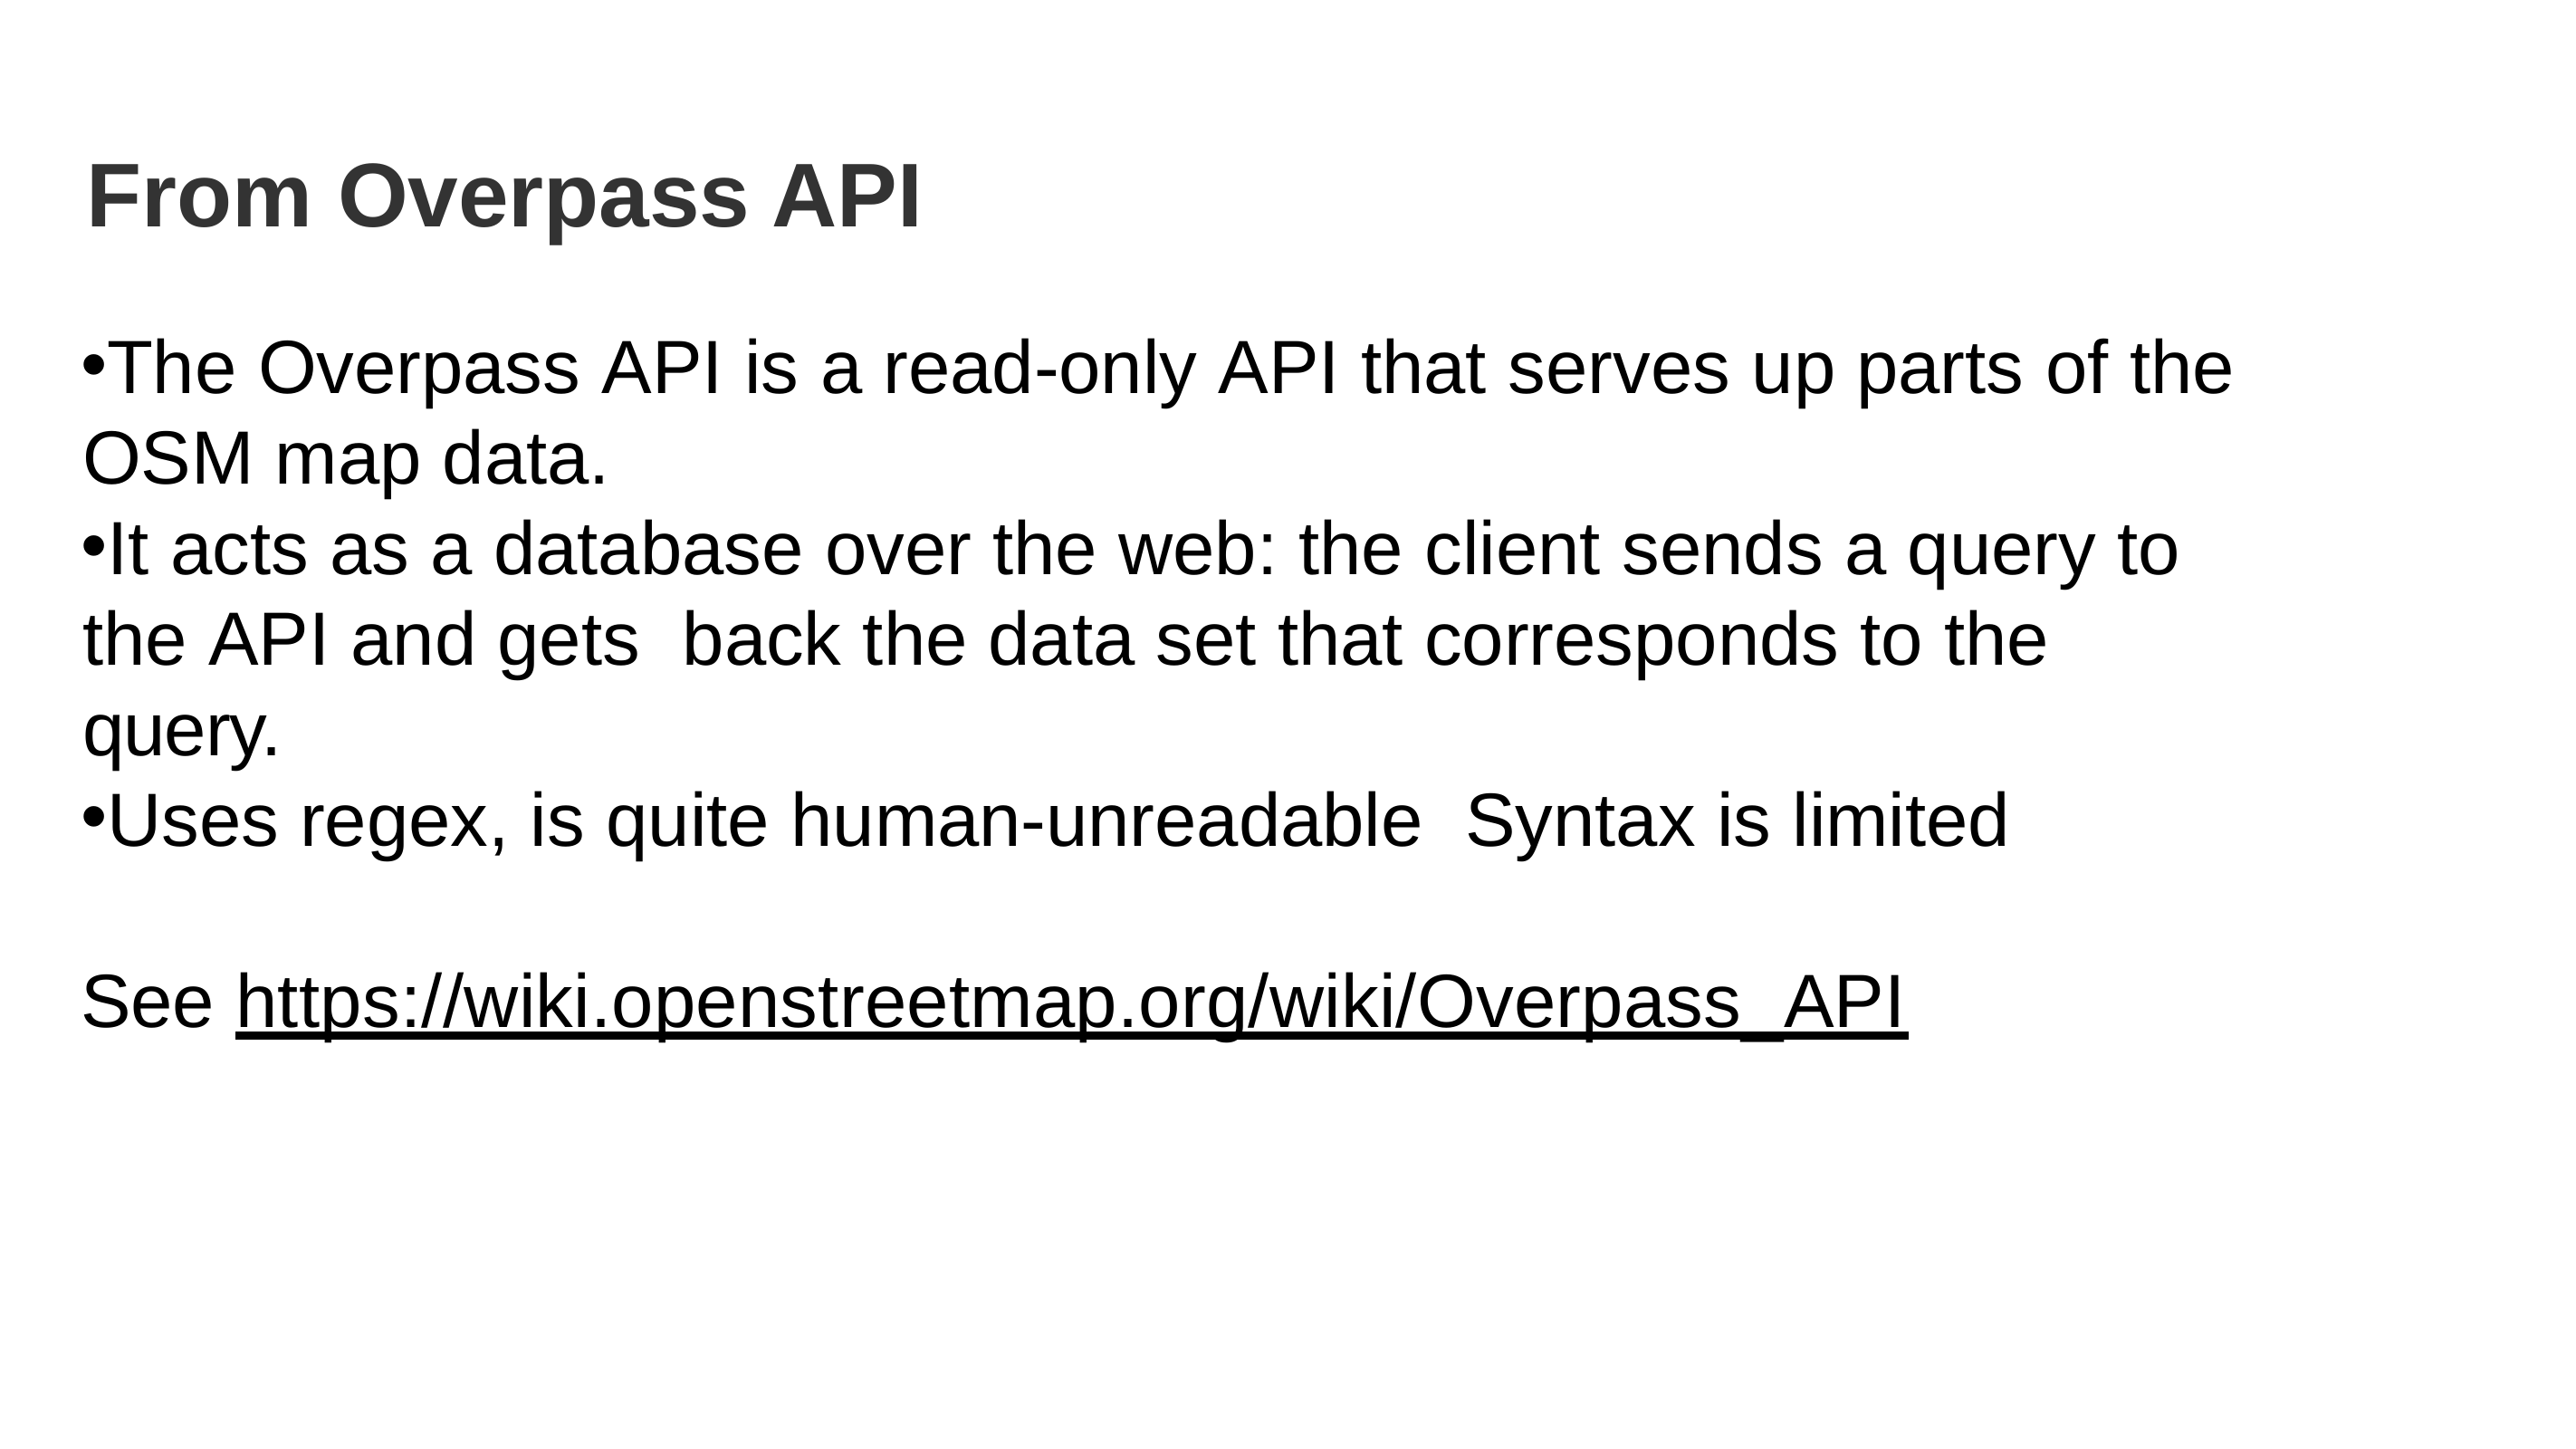

# From Overpass API
The Overpass API is a read-only API that serves up parts of the OSM map data.
It acts as a database over the web: the client sends a query to the API and gets  back the data set that corresponds to the query.
Uses regex, is quite human-unreadable  Syntax is limited

See https://wiki.openstreetmap.org/wiki/Overpass_API